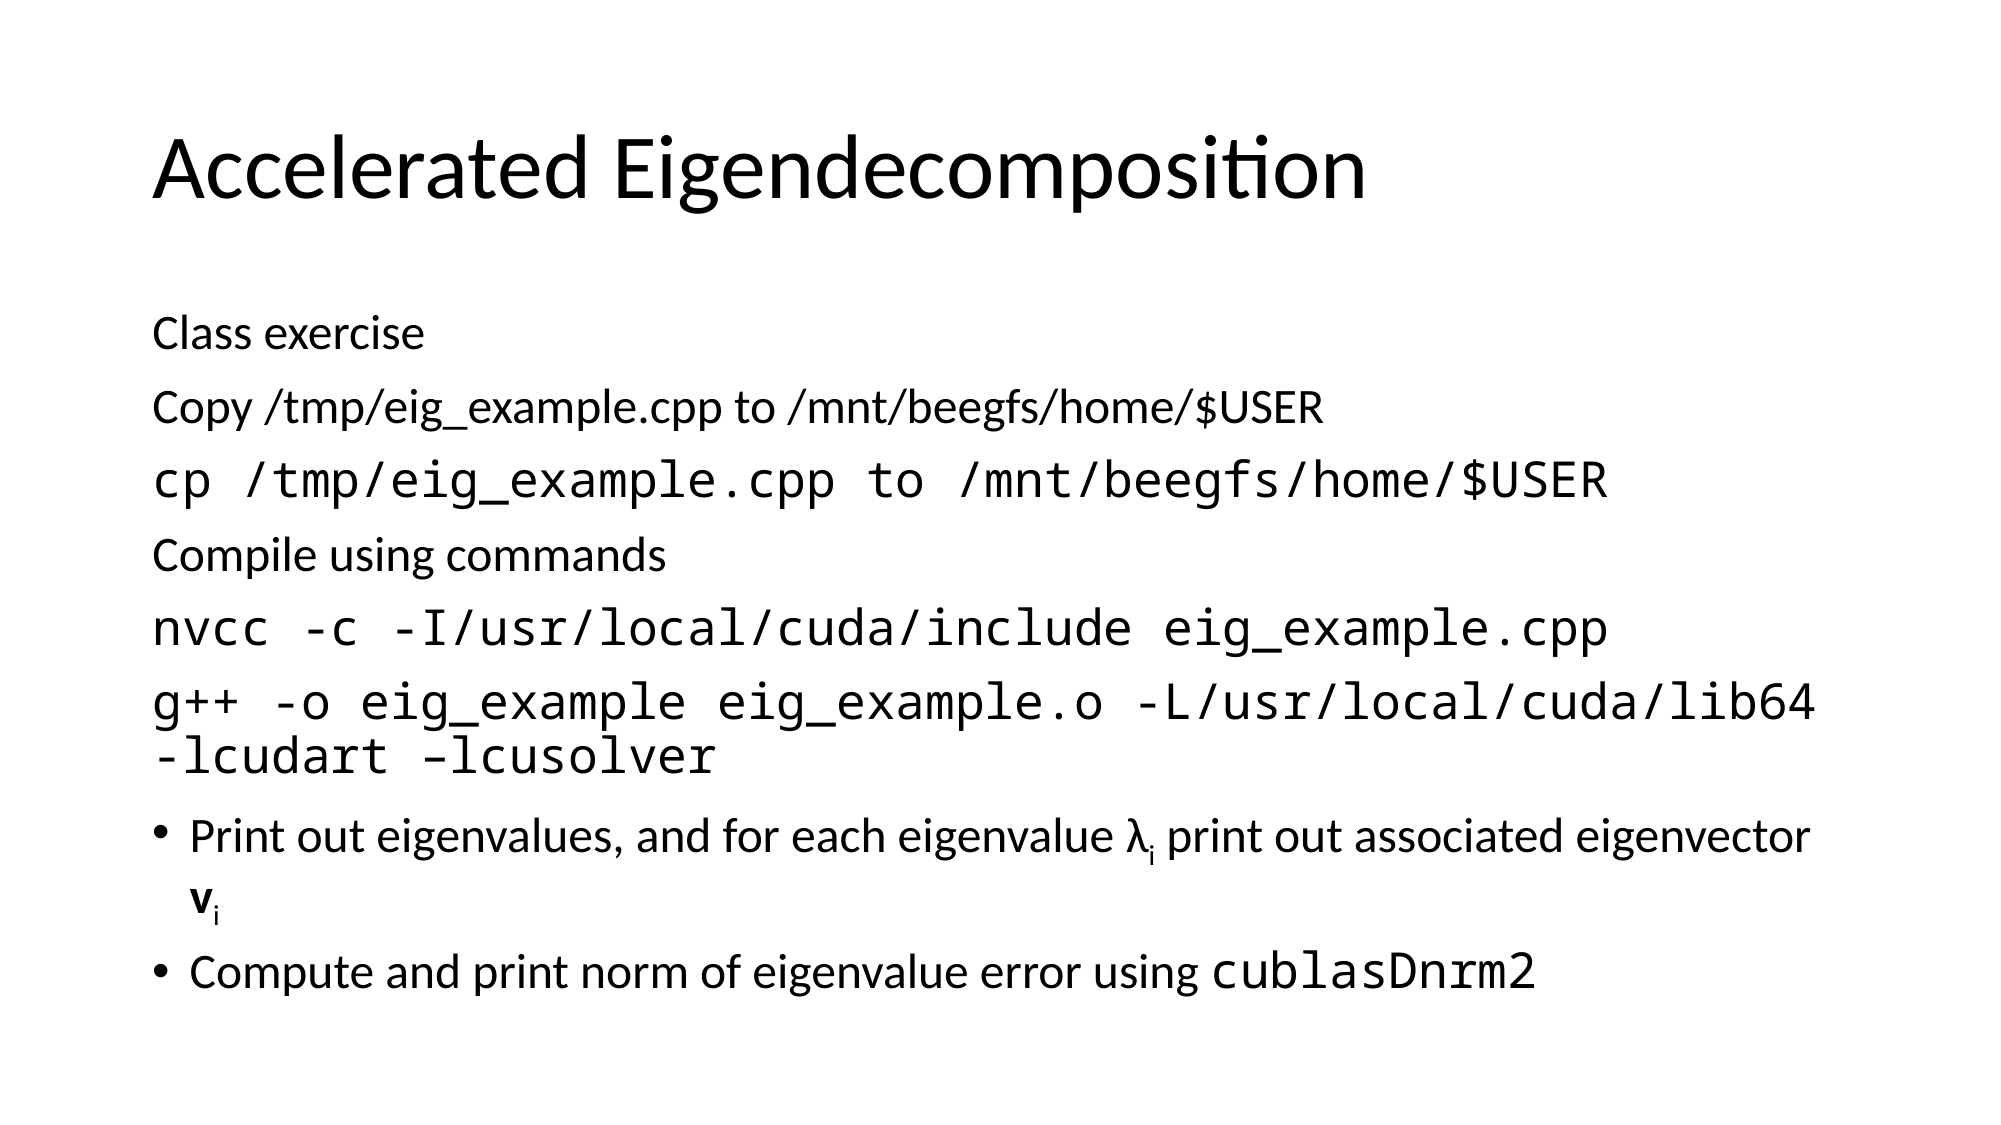

# Accelerated Eigendecomposition
Class exercise
Copy /tmp/eig_example.cpp to /mnt/beegfs/home/$USER
cp /tmp/eig_example.cpp to /mnt/beegfs/home/$USER
Compile using commands
nvcc -c -I/usr/local/cuda/include eig_example.cpp
g++ -o eig_example eig_example.o -L/usr/local/cuda/lib64 -lcudart –lcusolver
Print out eigenvalues, and for each eigenvalue λi print out associated eigenvector vi
Compute and print norm of eigenvalue error using cublasDnrm2